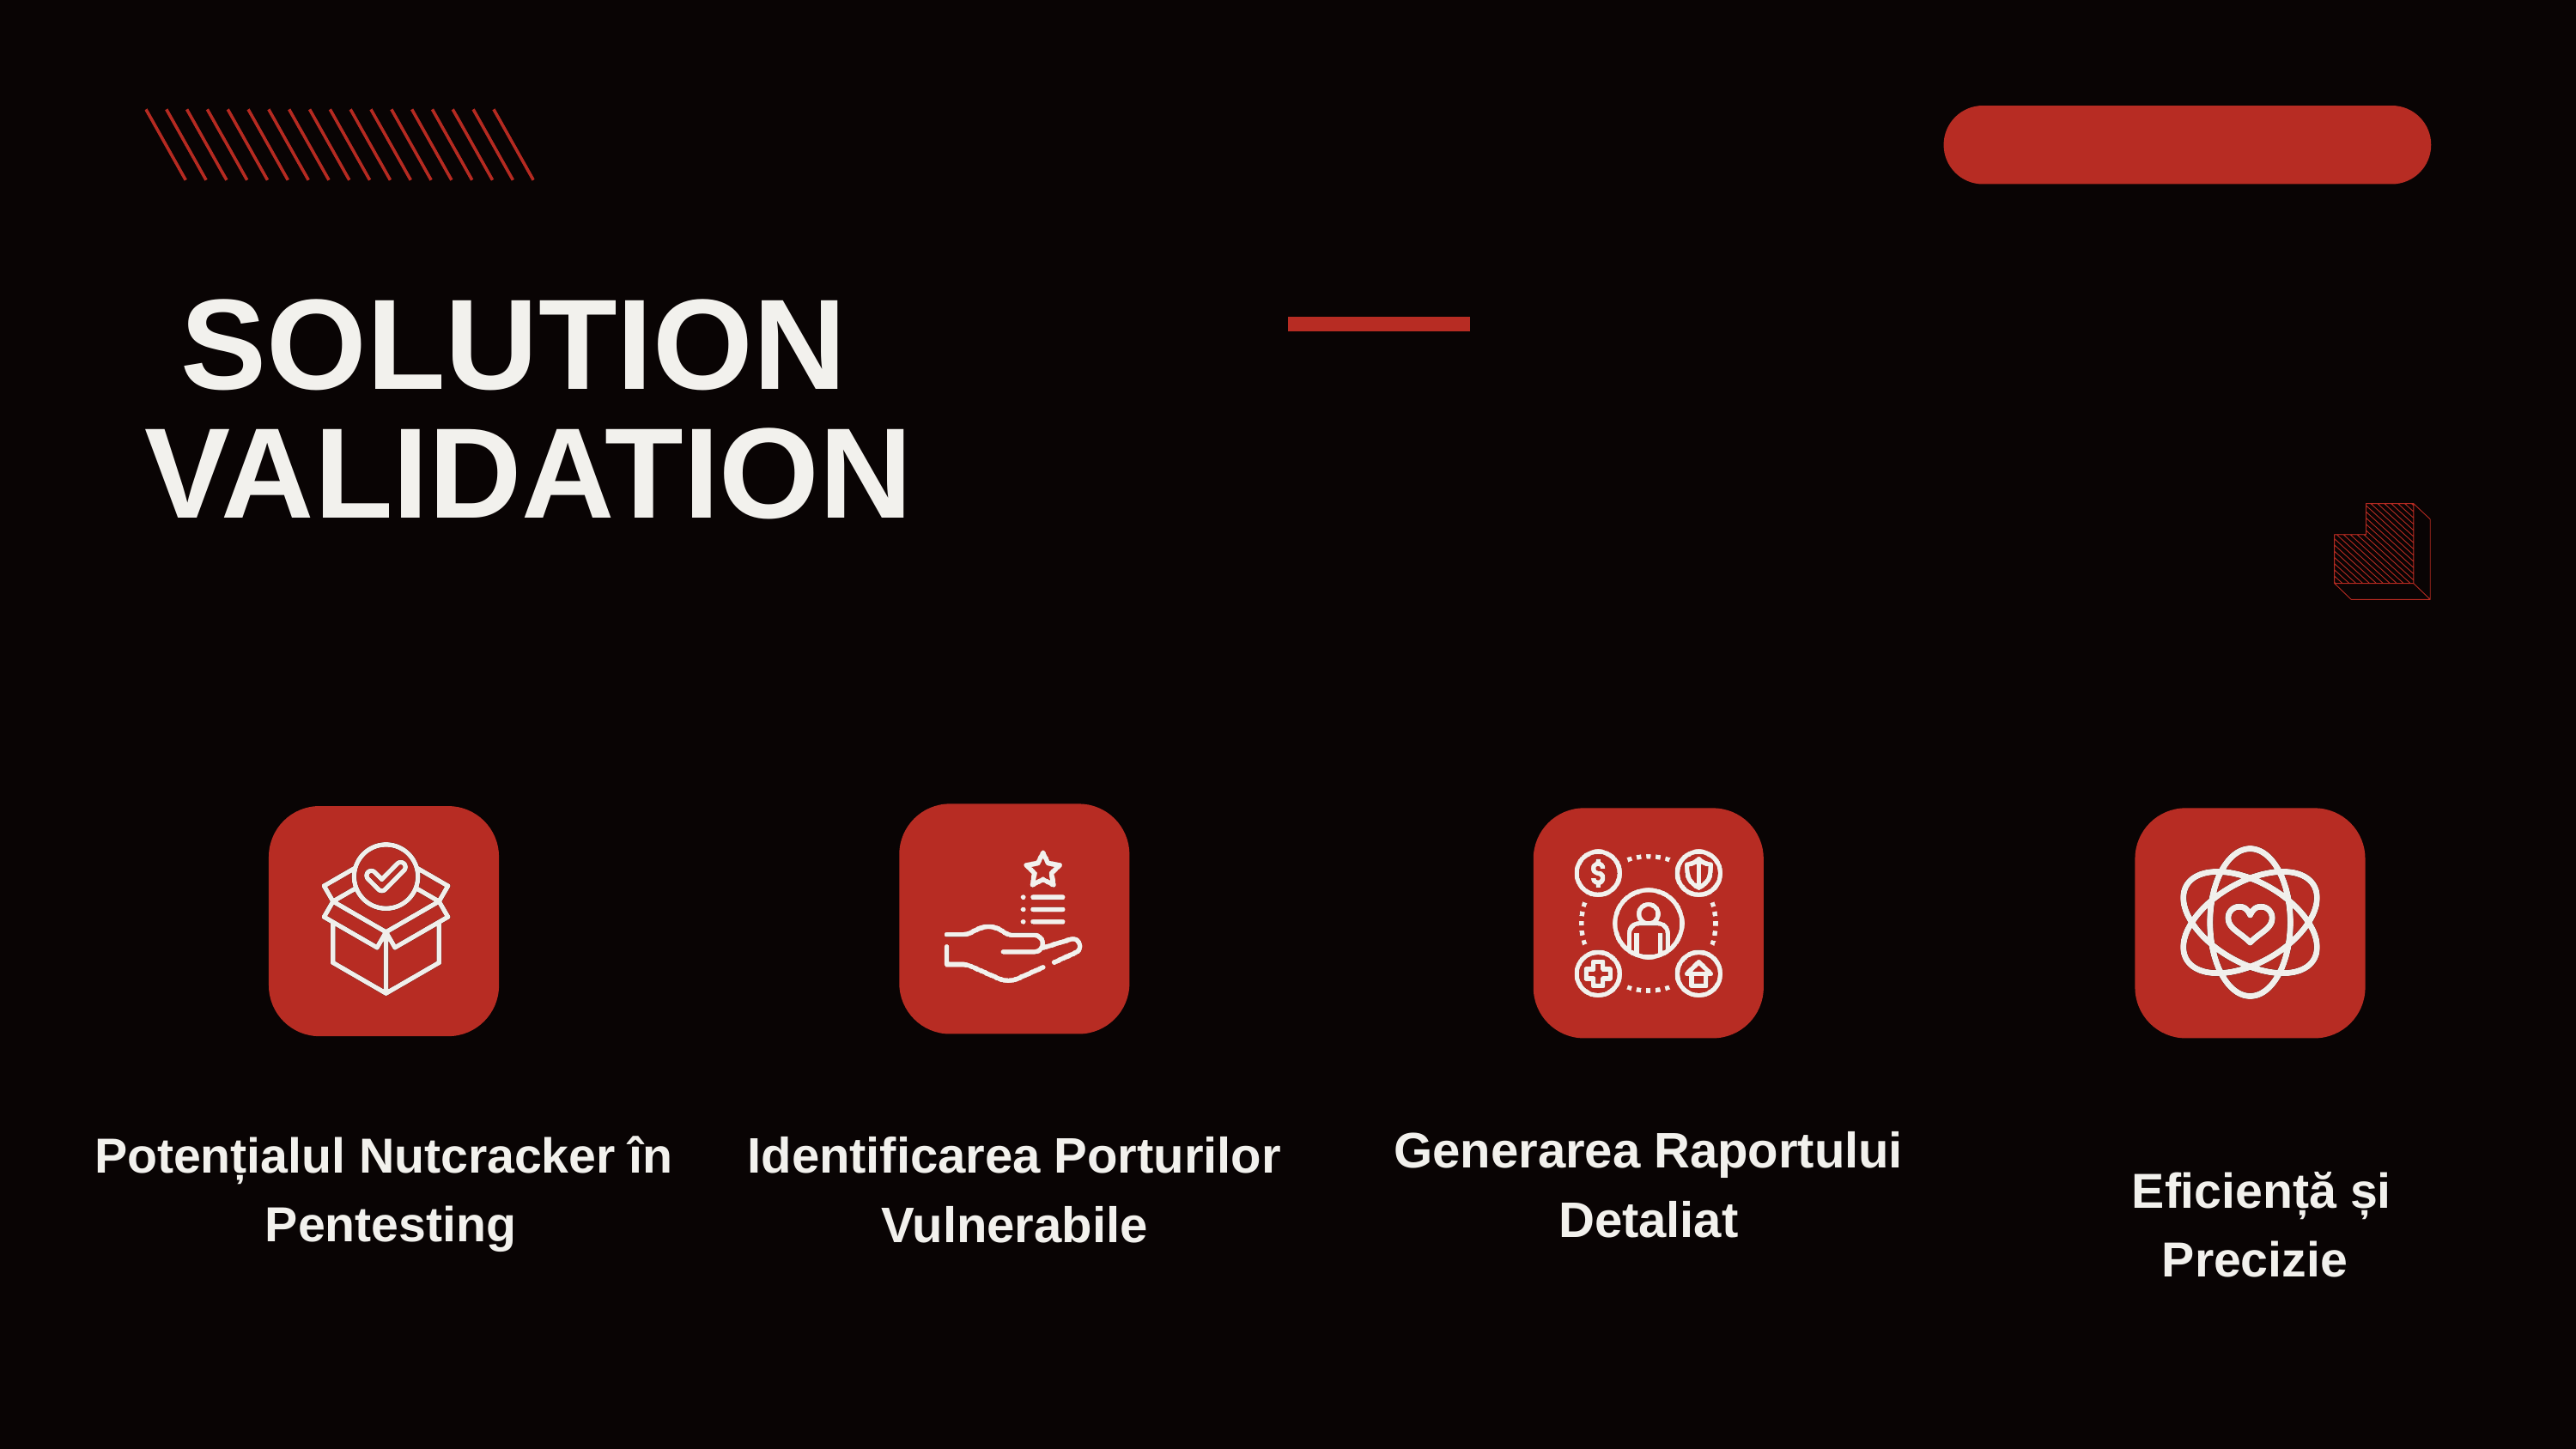

SOLUTION VALIDATION

Identificarea Porturilor Vulnerabile

Potențialul Nutcracker în
 Pentesting

Generarea Raportului Detaliat

 Eficiență și Precizie